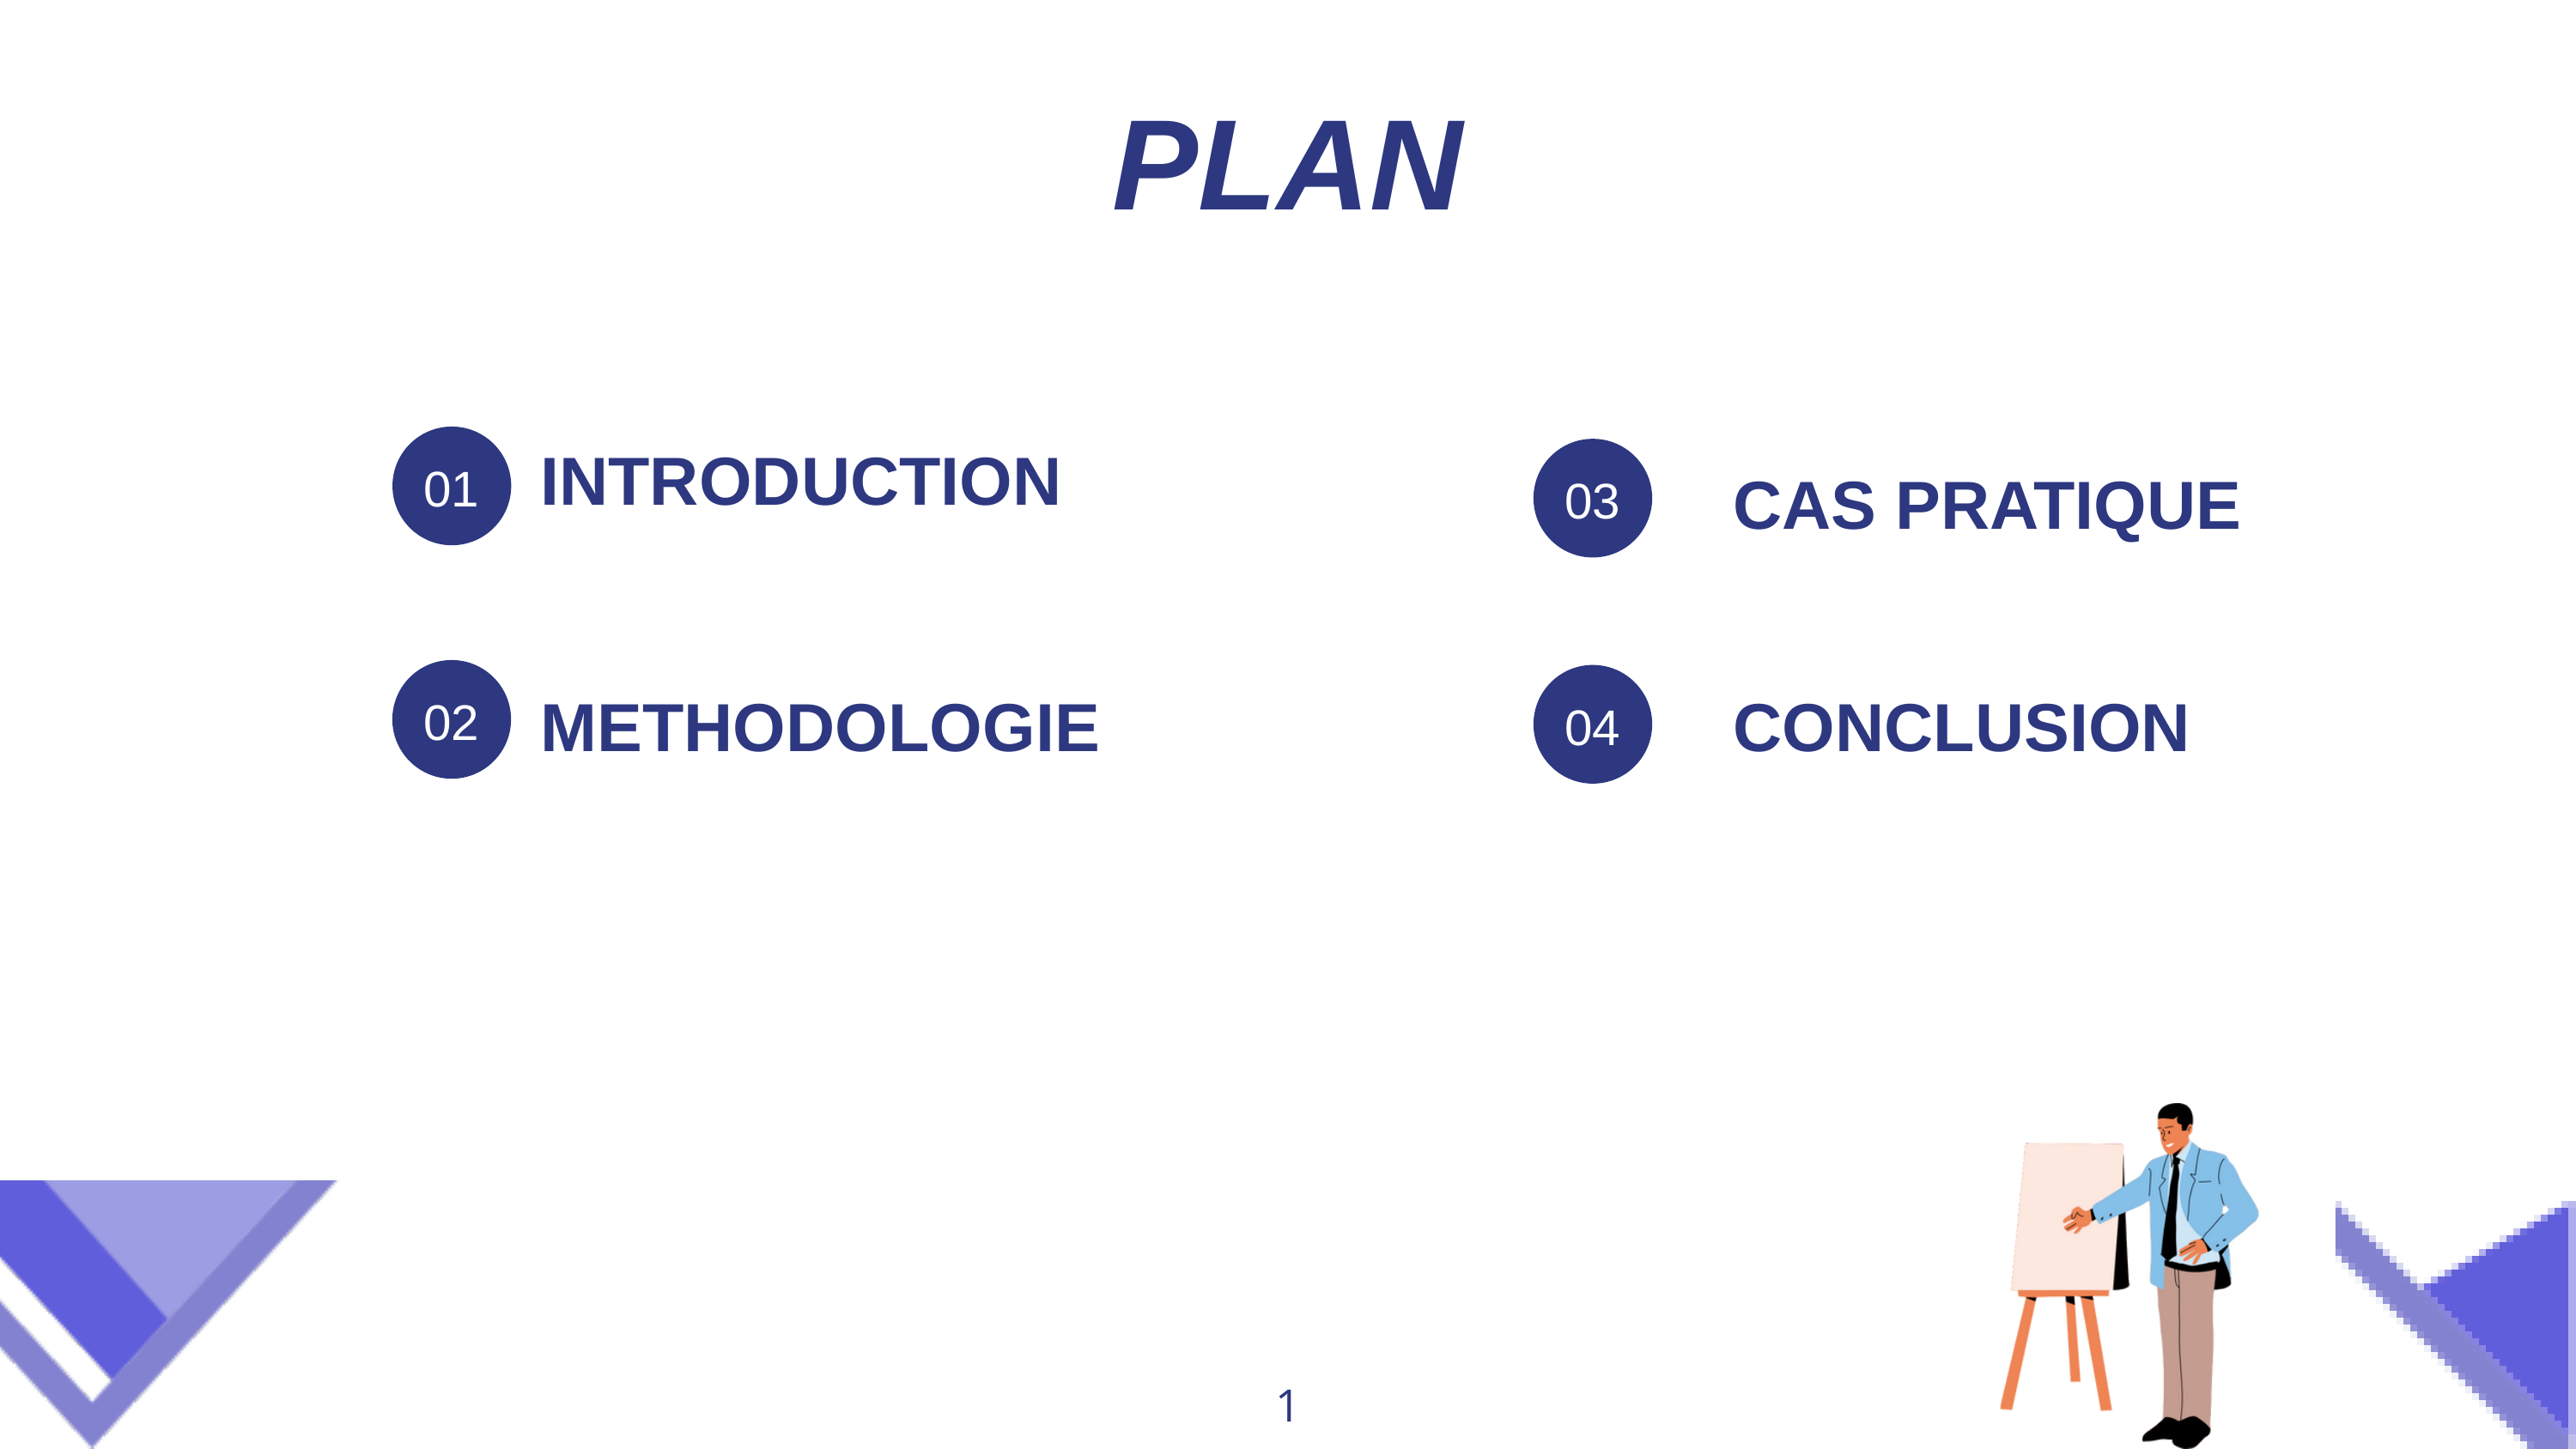

PLAN
INTRODUCTION

01

03
CAS PRATIQUE

02

04
METHODOLOGIE
CONCLUSION

1